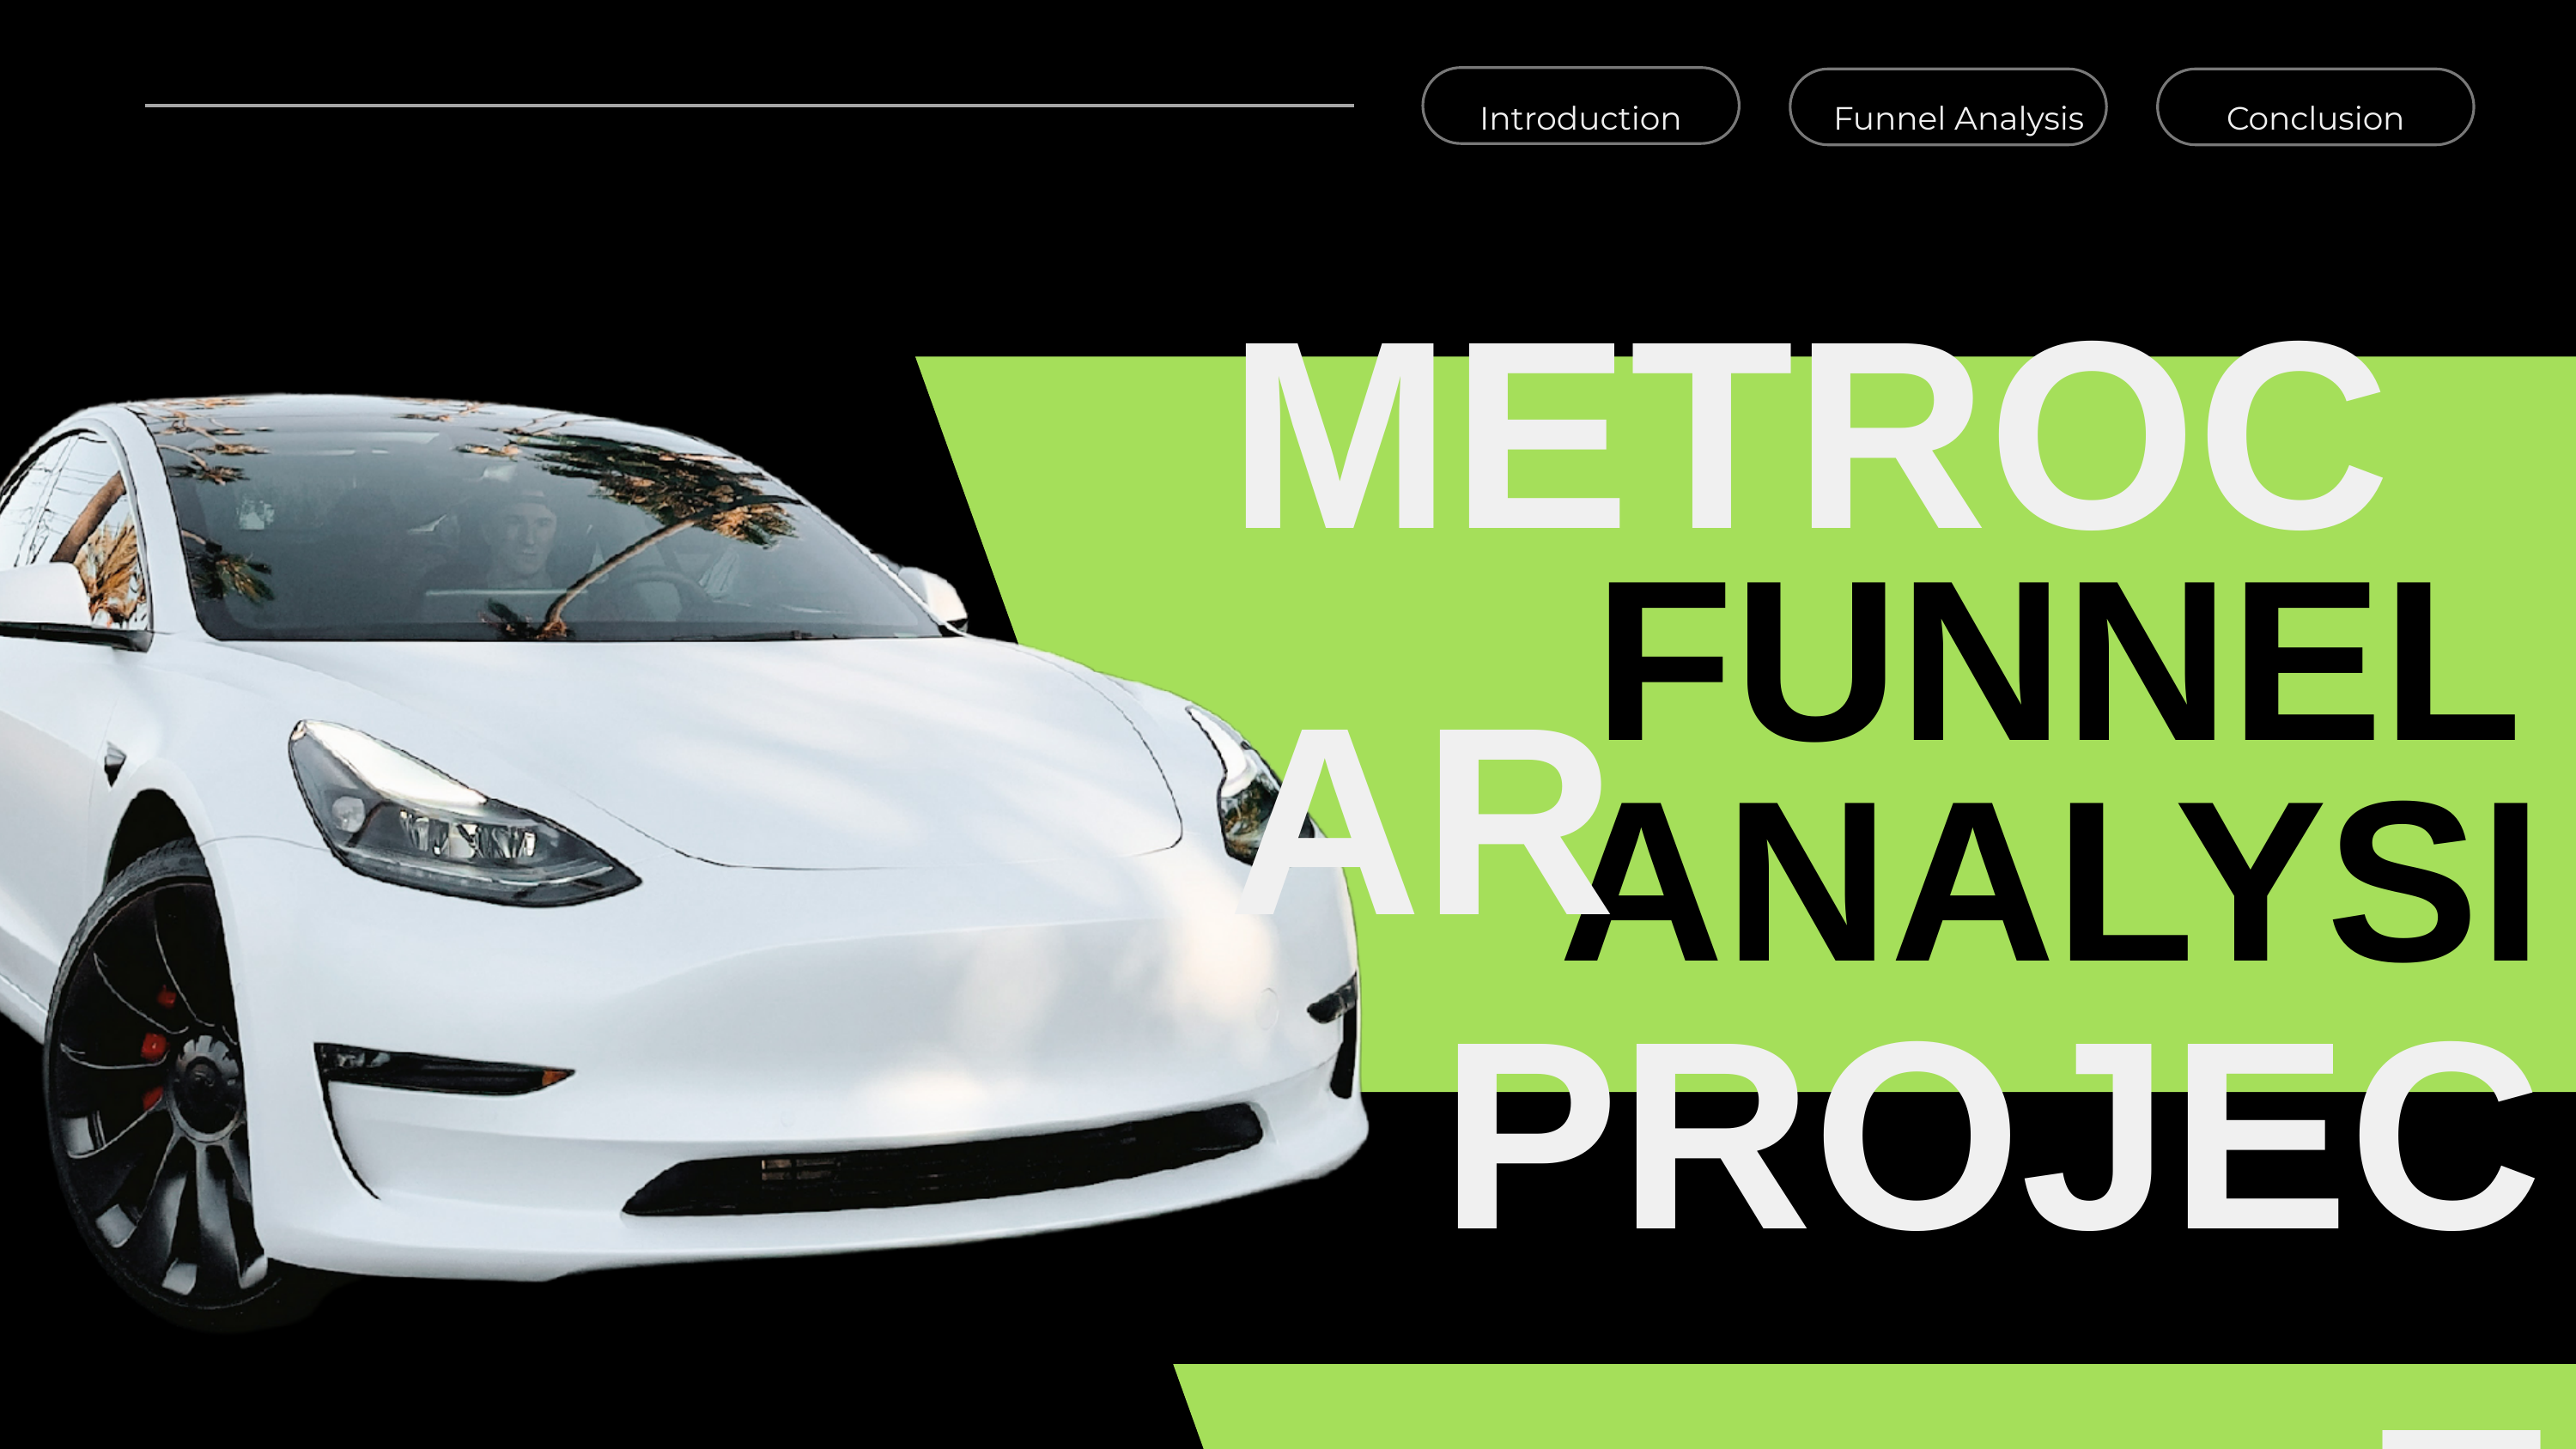

Introduction
Funnel Analysis
Conclusion
METROCAR

FUNNEL
ANALYSIS

PROJECT